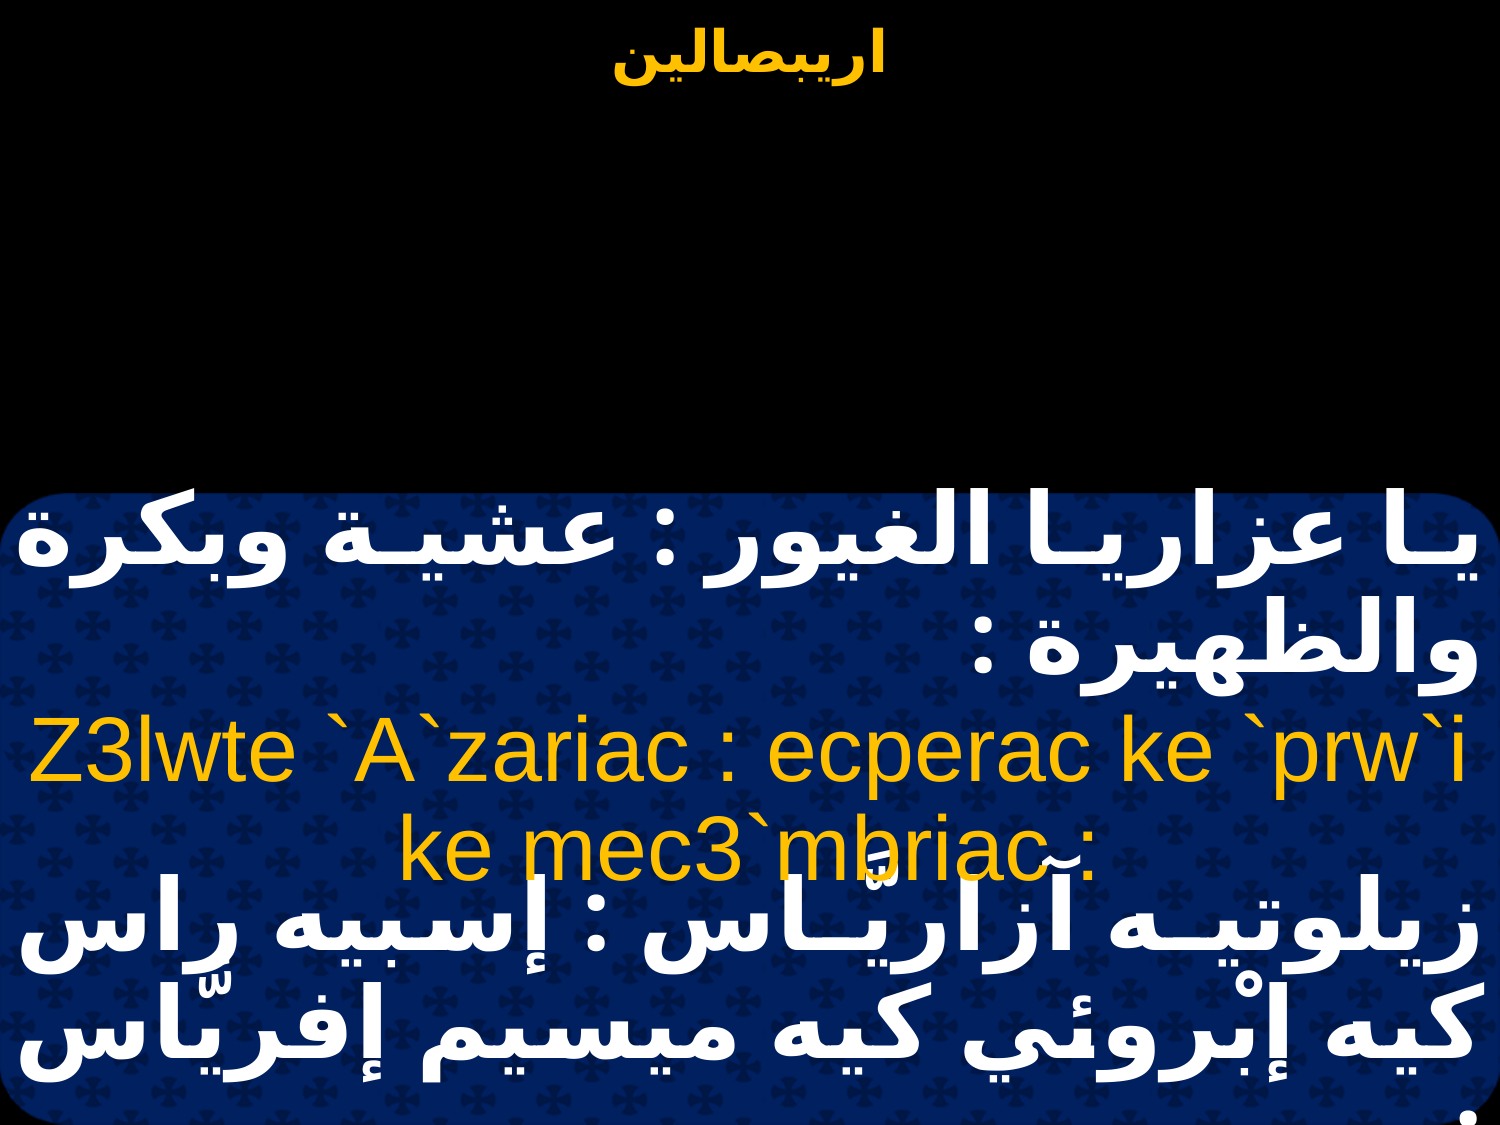

يا عزاريا الغيور : عشية وبكرة والظهيرة :
Z3lwte `A`zariac : ecperac ke `prw`i ke mec3`mbriac :
زيلوتيـه آزاريَّـاس : إسبيه راس كيه إبْروئي كيه ميسيم إفريَّاس :